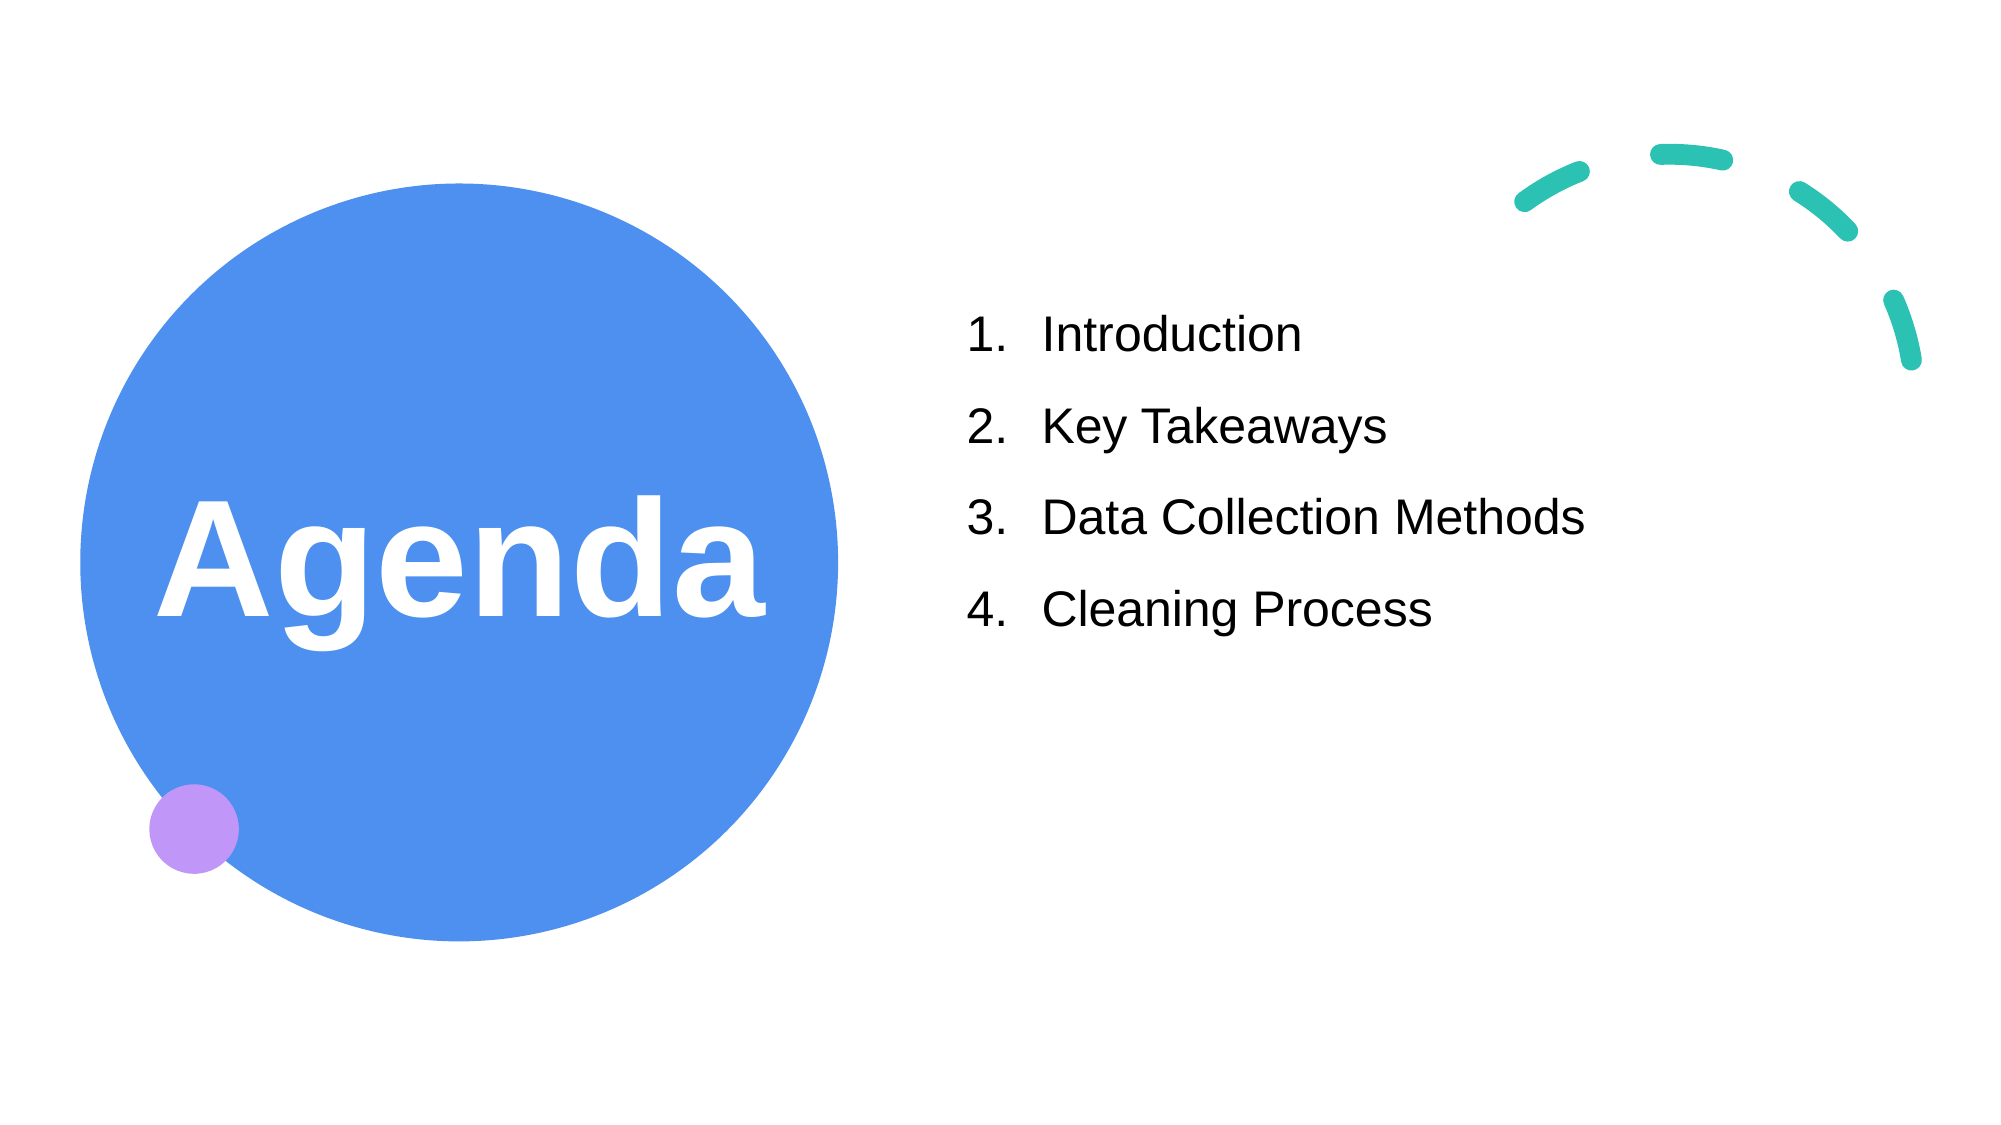

Introduction
Key Takeaways
Data Collection Methods
Cleaning Process

# Agenda